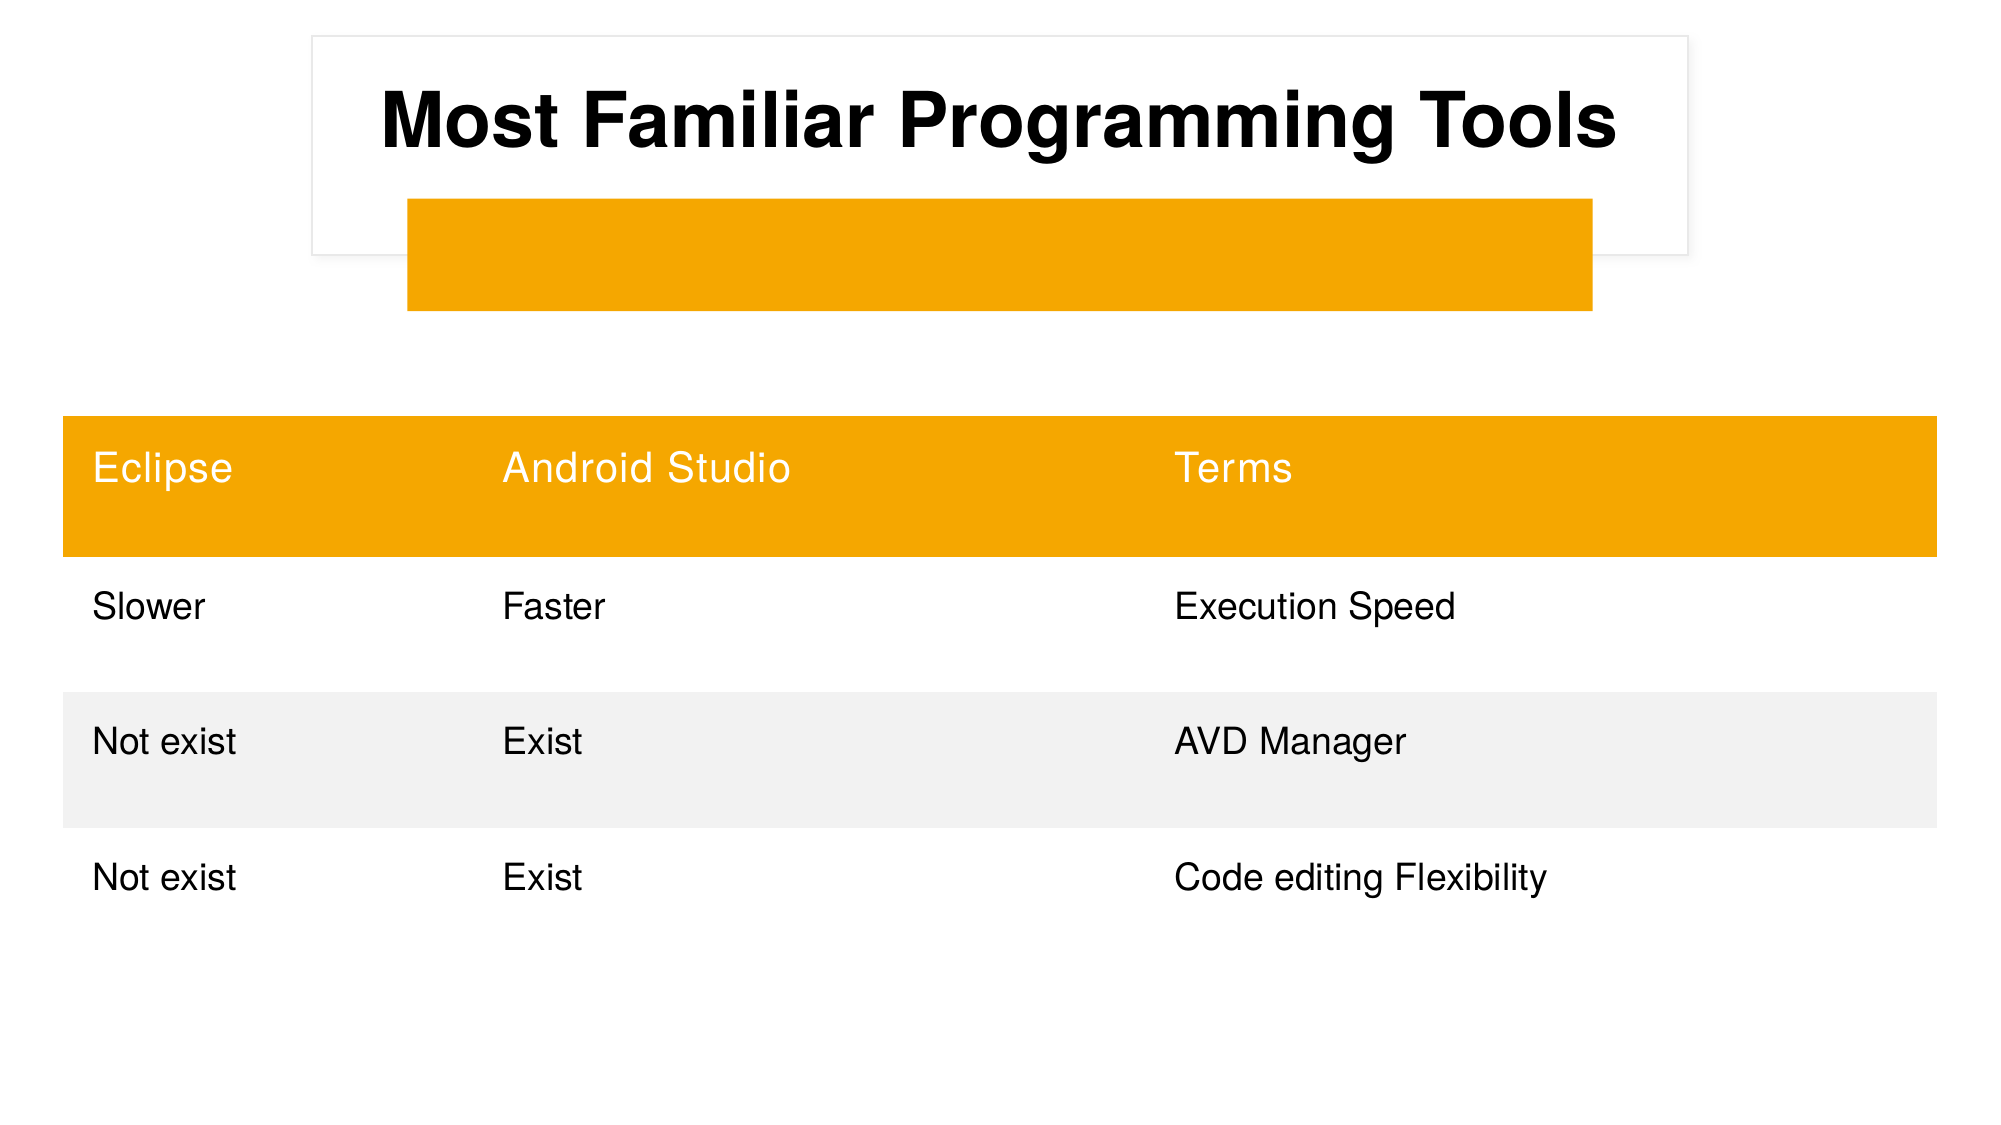

# Most Familiar Programming Tools

| Eclipse | Android Studio | Terms |
| --- | --- | --- |
| Slower | Faster | Execution Speed |
| Not exist | Exist | AVD Manager |
| Not exist | Exist | Code editing Flexibility |